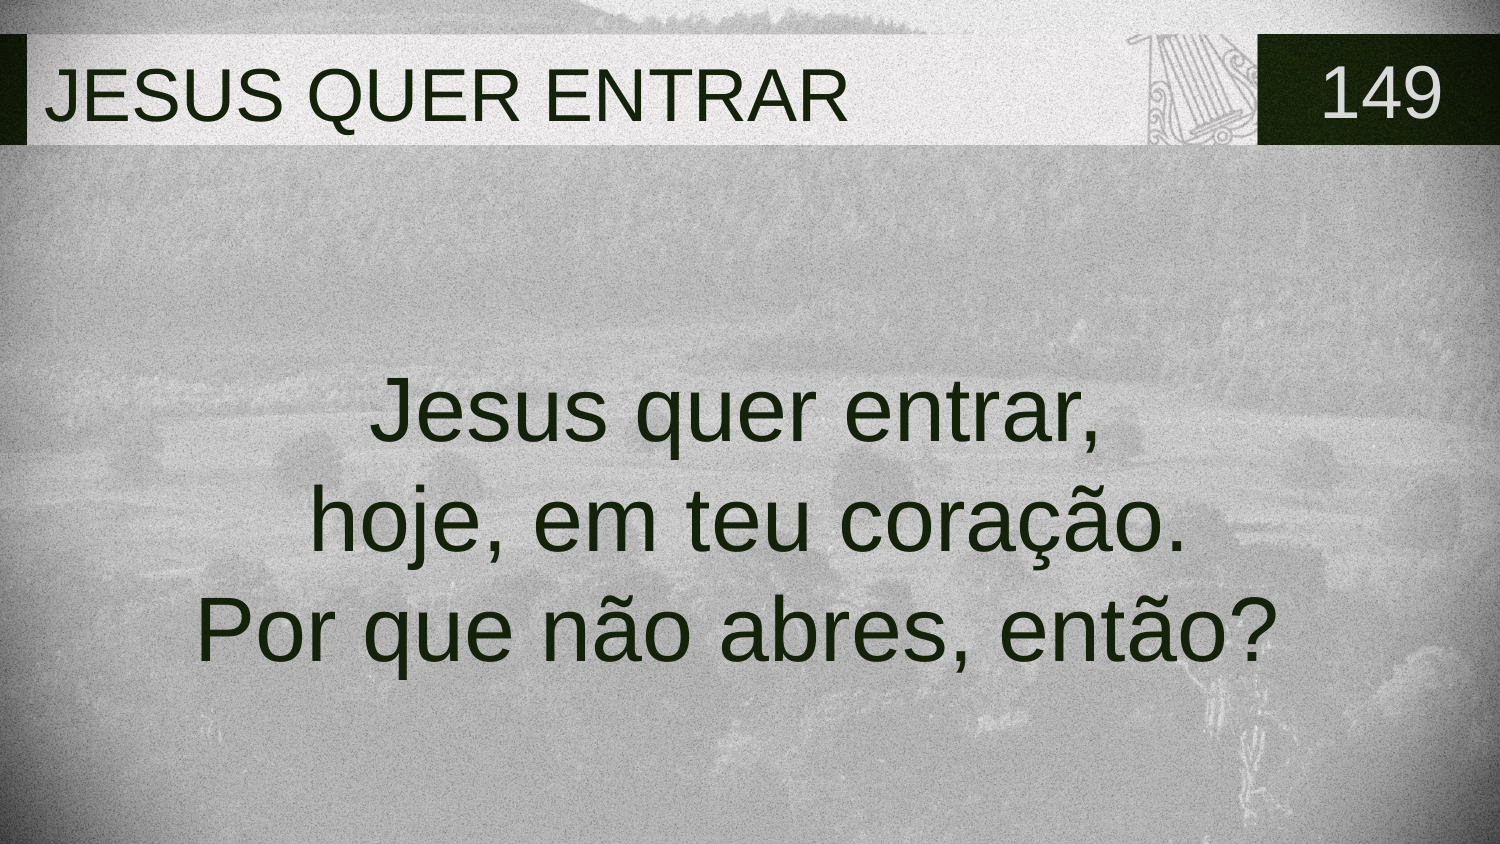

# JESUS QUER ENTRAR
149
Jesus quer entrar,
hoje, em teu coração.
Por que não abres, então?